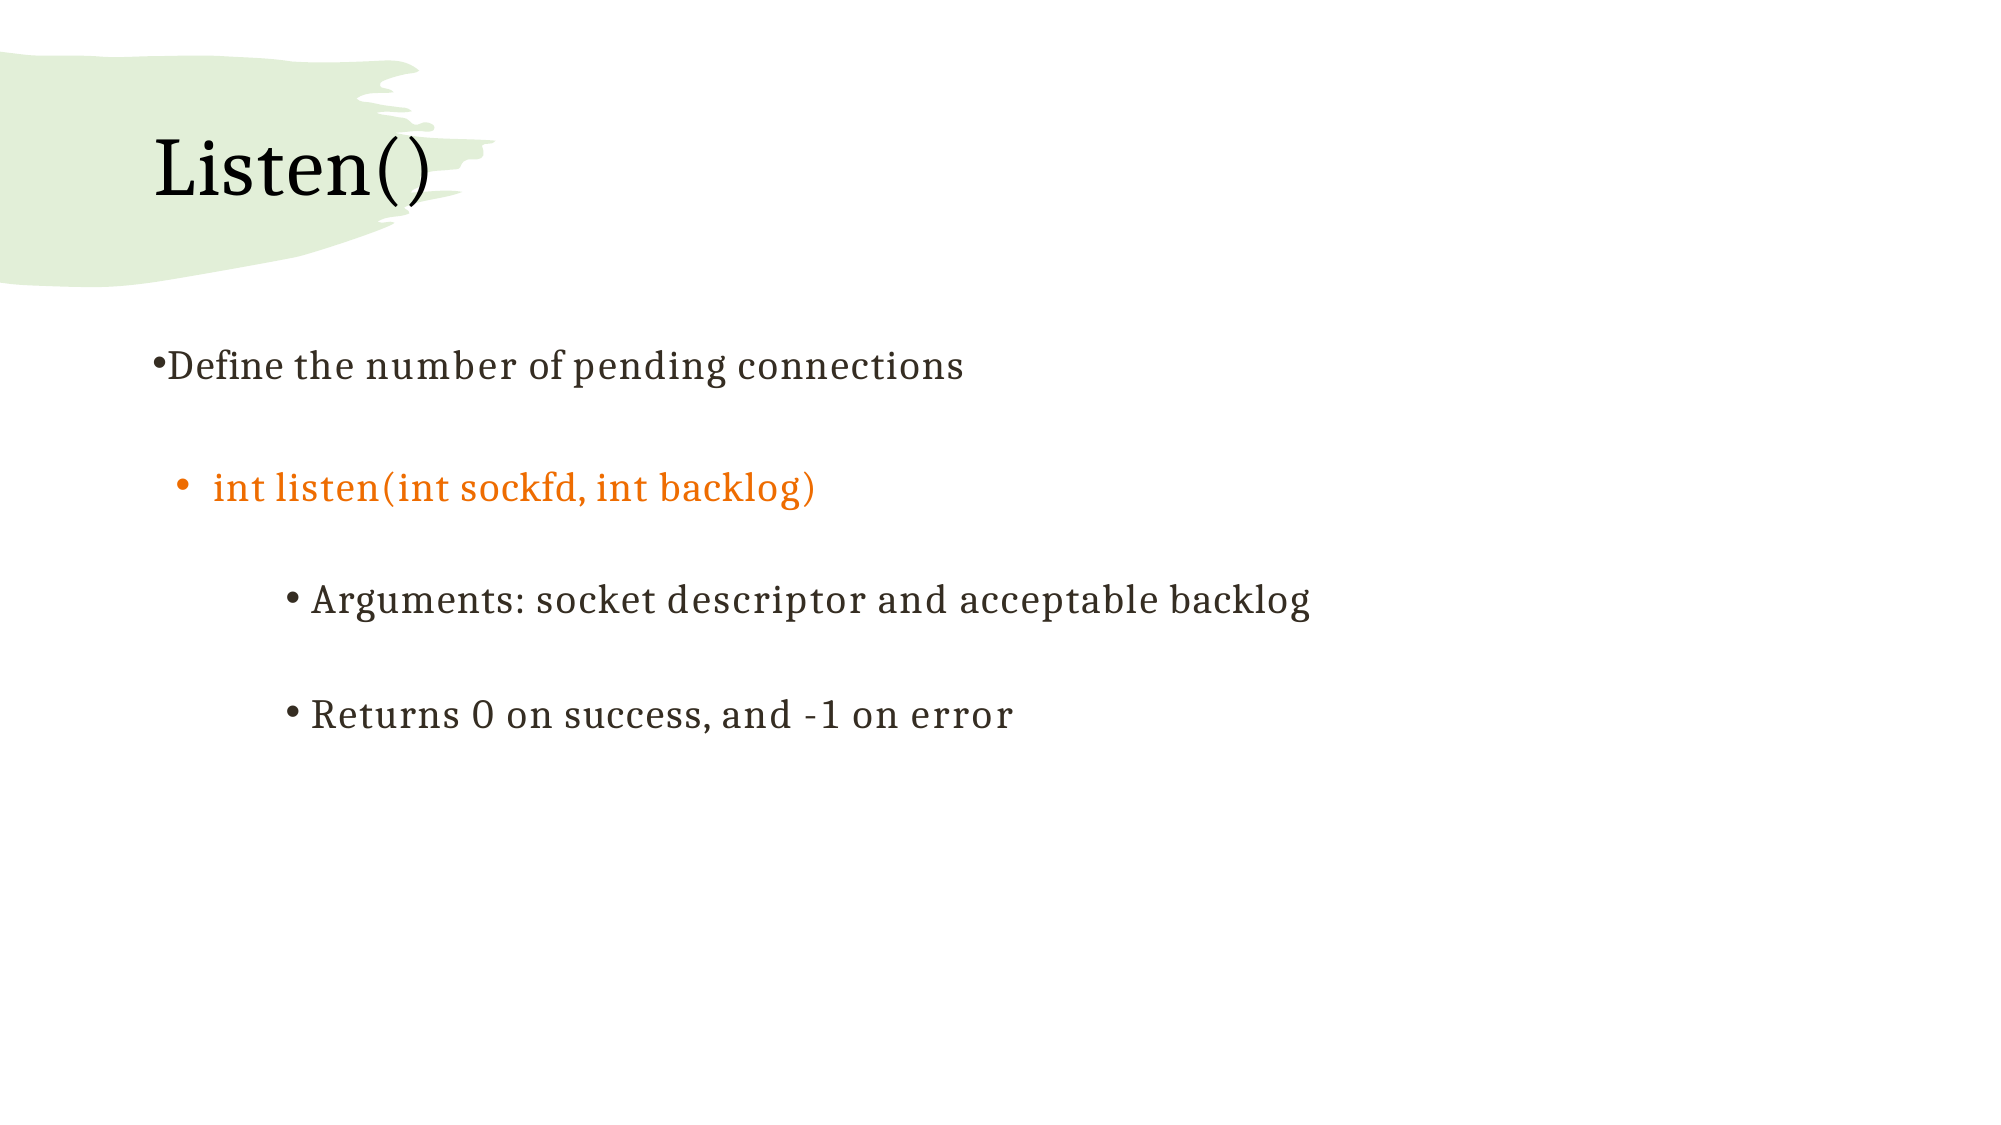

# Listen()
Define the number of pending connections

int listen(int sockfd, int backlog)

Arguments: socket descriptor and acceptable backlog

Returns 0 on success, and -1 on error